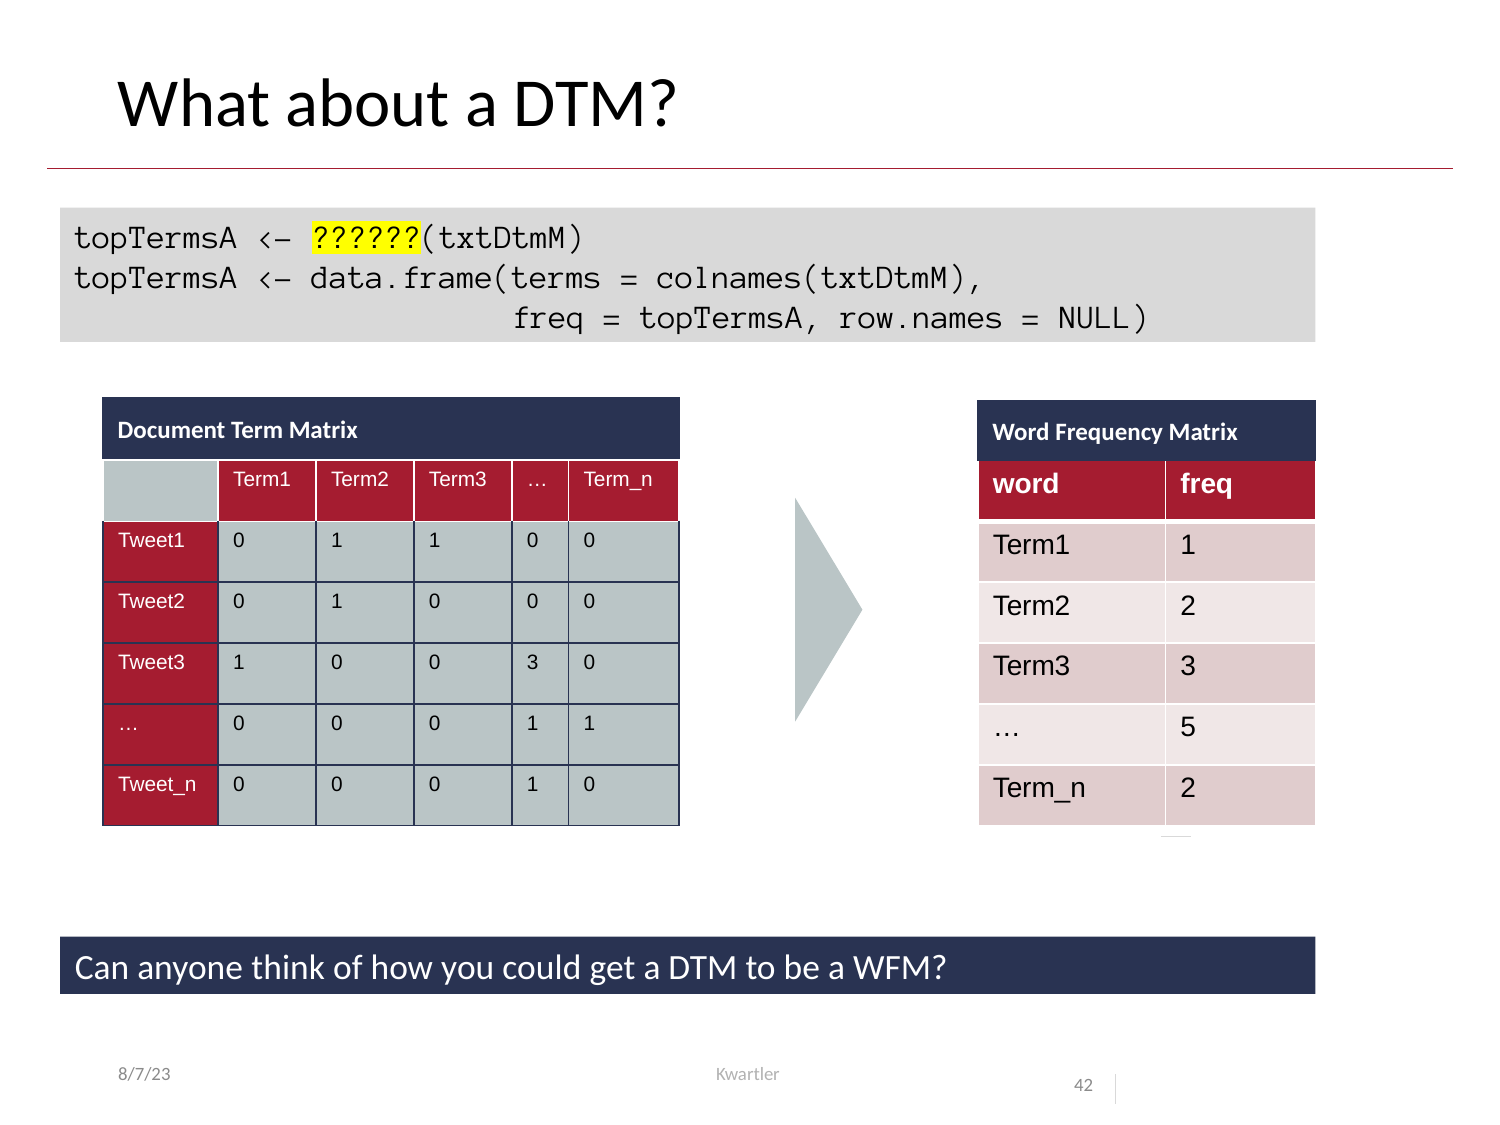

What about a DTM?
topTermsA <- ??????(txtDtmM)
topTermsA <- data.frame(terms = colnames(txtDtmM),
                        freq = topTermsA, row.names = NULL)
Document Term Matrix
Word Frequency Matrix
|  | Term1 | Term2 | Term3 | … | Term\_n |
| --- | --- | --- | --- | --- | --- |
| Tweet1 | 0 | 1 | 1 | 0 | 0 |
| Tweet2 | 0 | 1 | 0 | 0 | 0 |
| Tweet3 | 1 | 0 | 0 | 3 | 0 |
| … | 0 | 0 | 0 | 1 | 1 |
| Tweet\_n | 0 | 0 | 0 | 1 | 0 |
| word | freq |
| --- | --- |
| Term1 | 1 |
| Term2 | 2 |
| Term3 | 3 |
| … | 5 |
| Term\_n | 2 |

Can anyone think of how you could get a DTM to be a WFM?
8/7/23
Kwartler
42